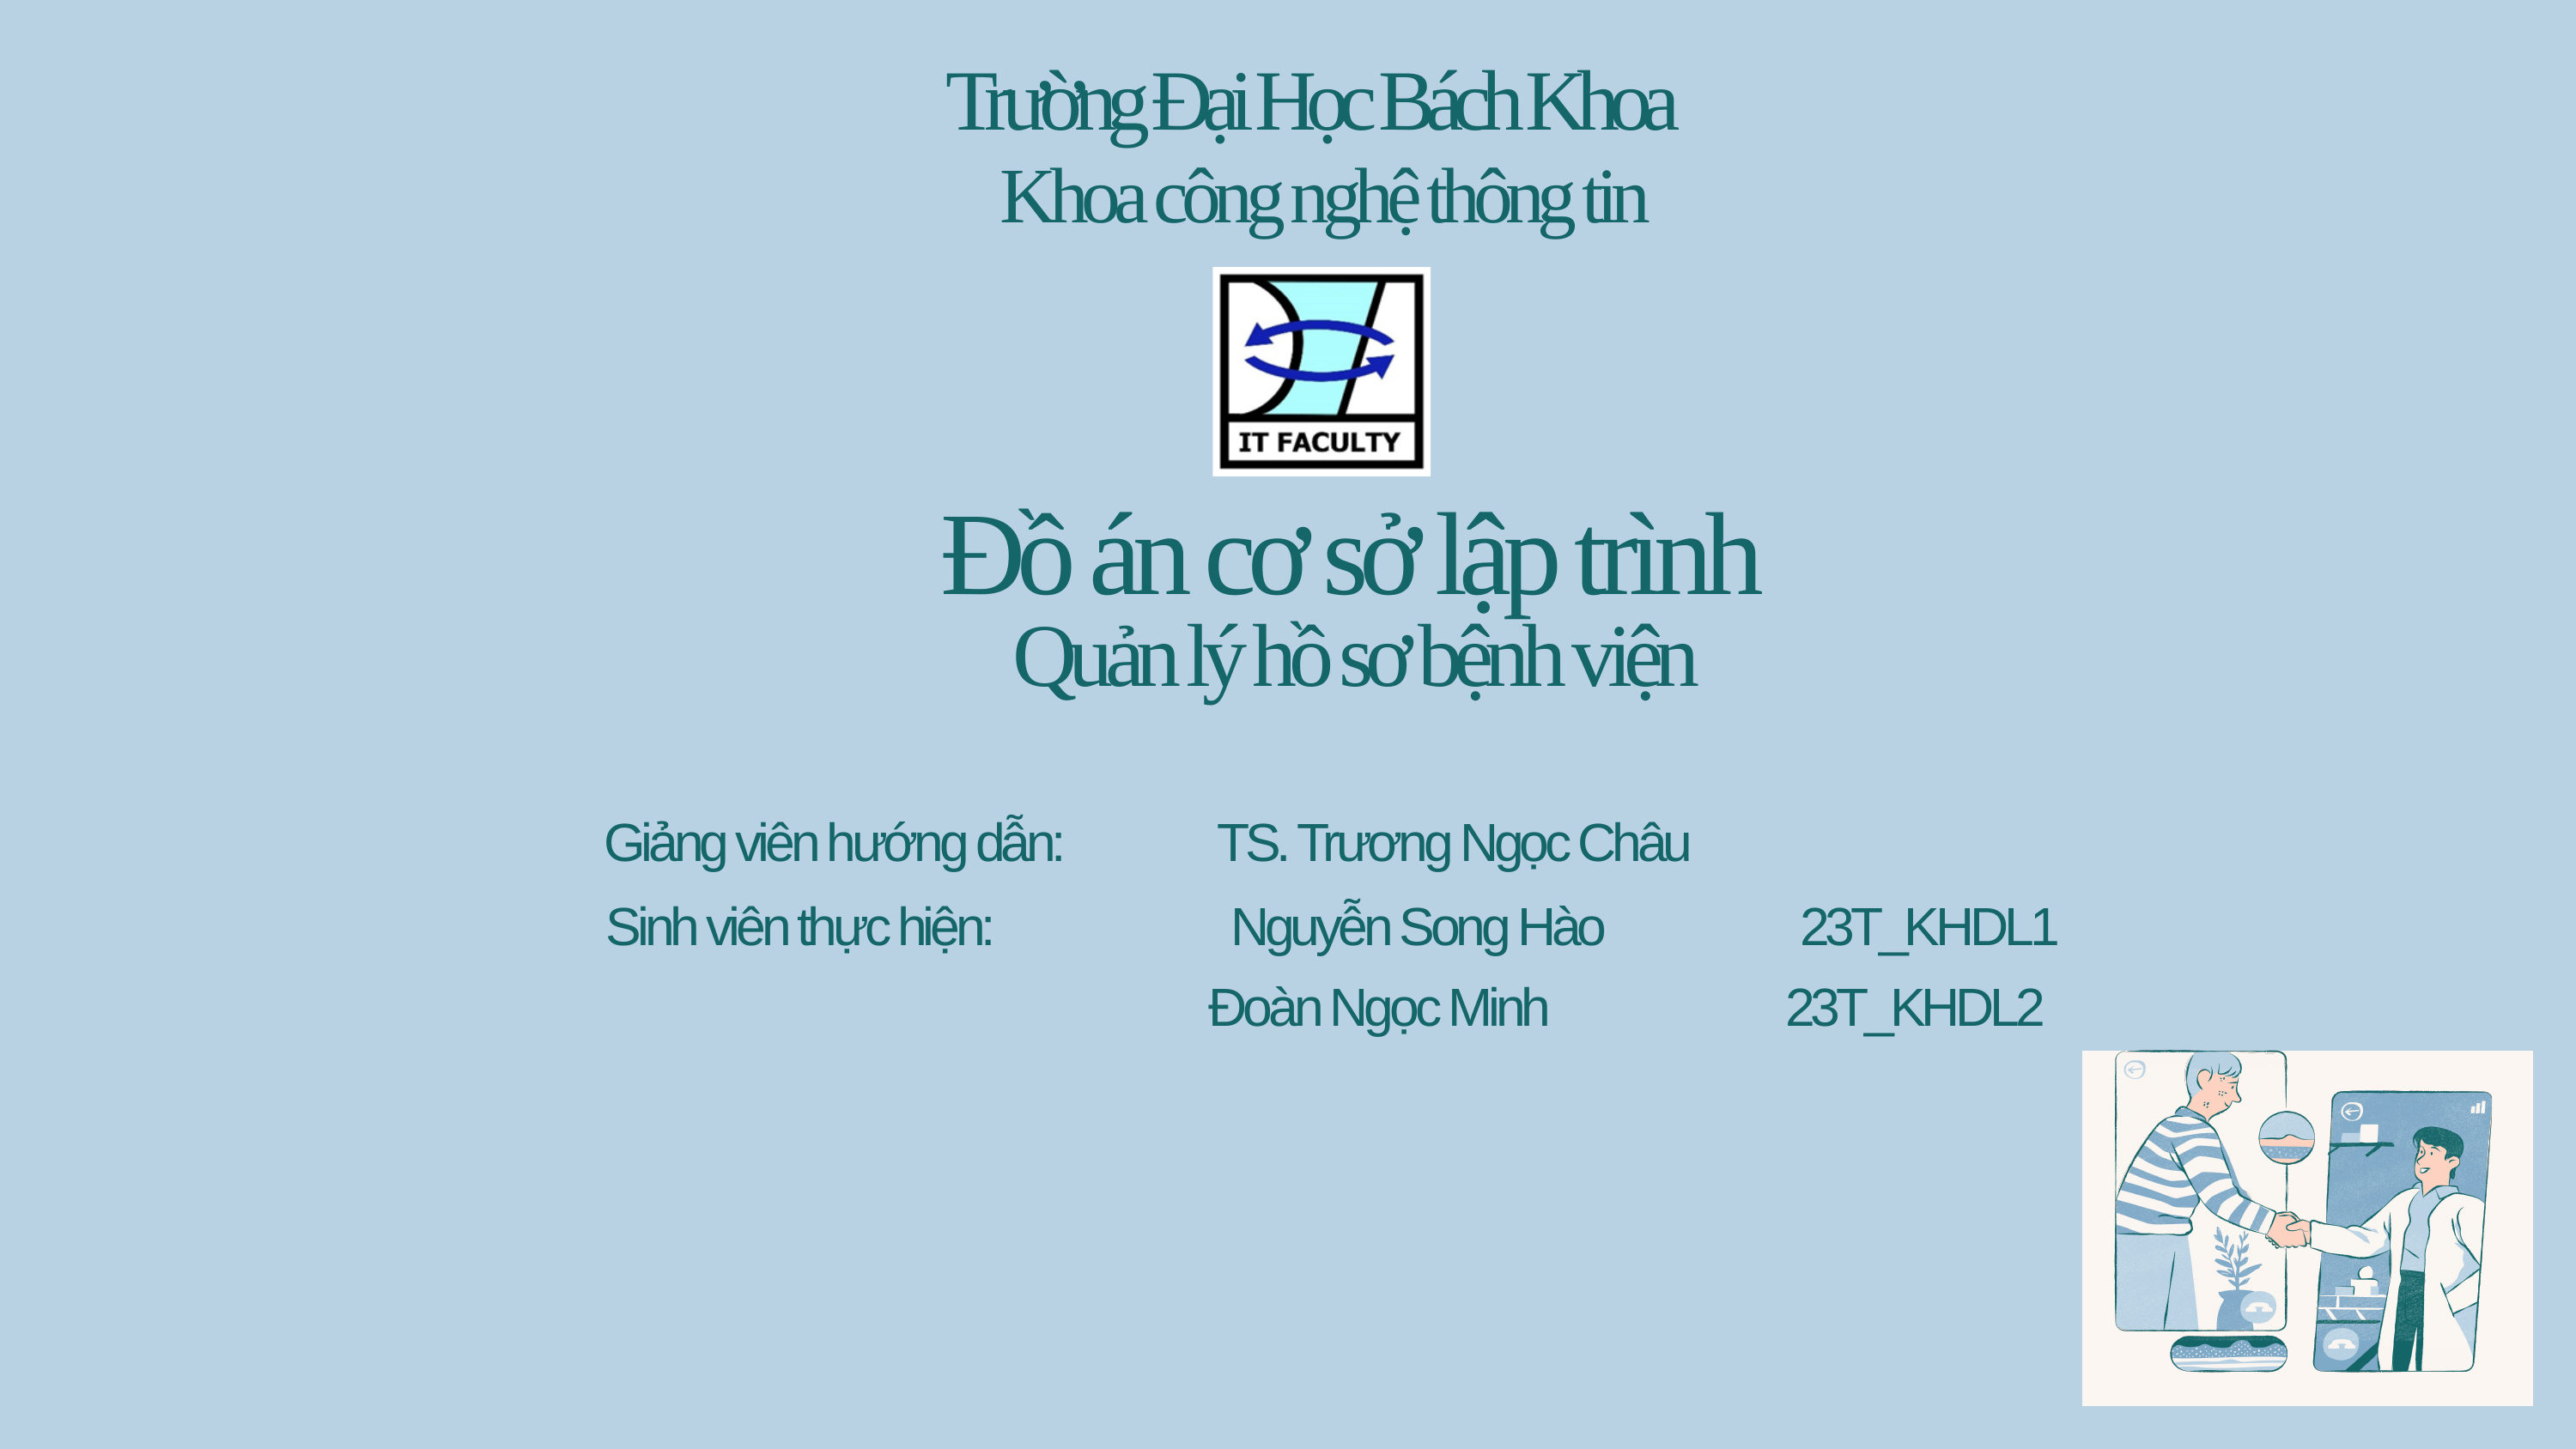

Trường Đại Học Bách Khoa
Khoa công nghệ thông tin

    Đồ án cơ sở lập trình
	  Quản lý hồ sơ bệnh viện
Giảng viên hướng dẫn:               TS. Trương Ngọc Châu
Sinh viên thực hiện:                       Nguyễn Song Hào                   23T_KHDL1
				        Đoàn Ngọc Minh                       23T_KHDL2